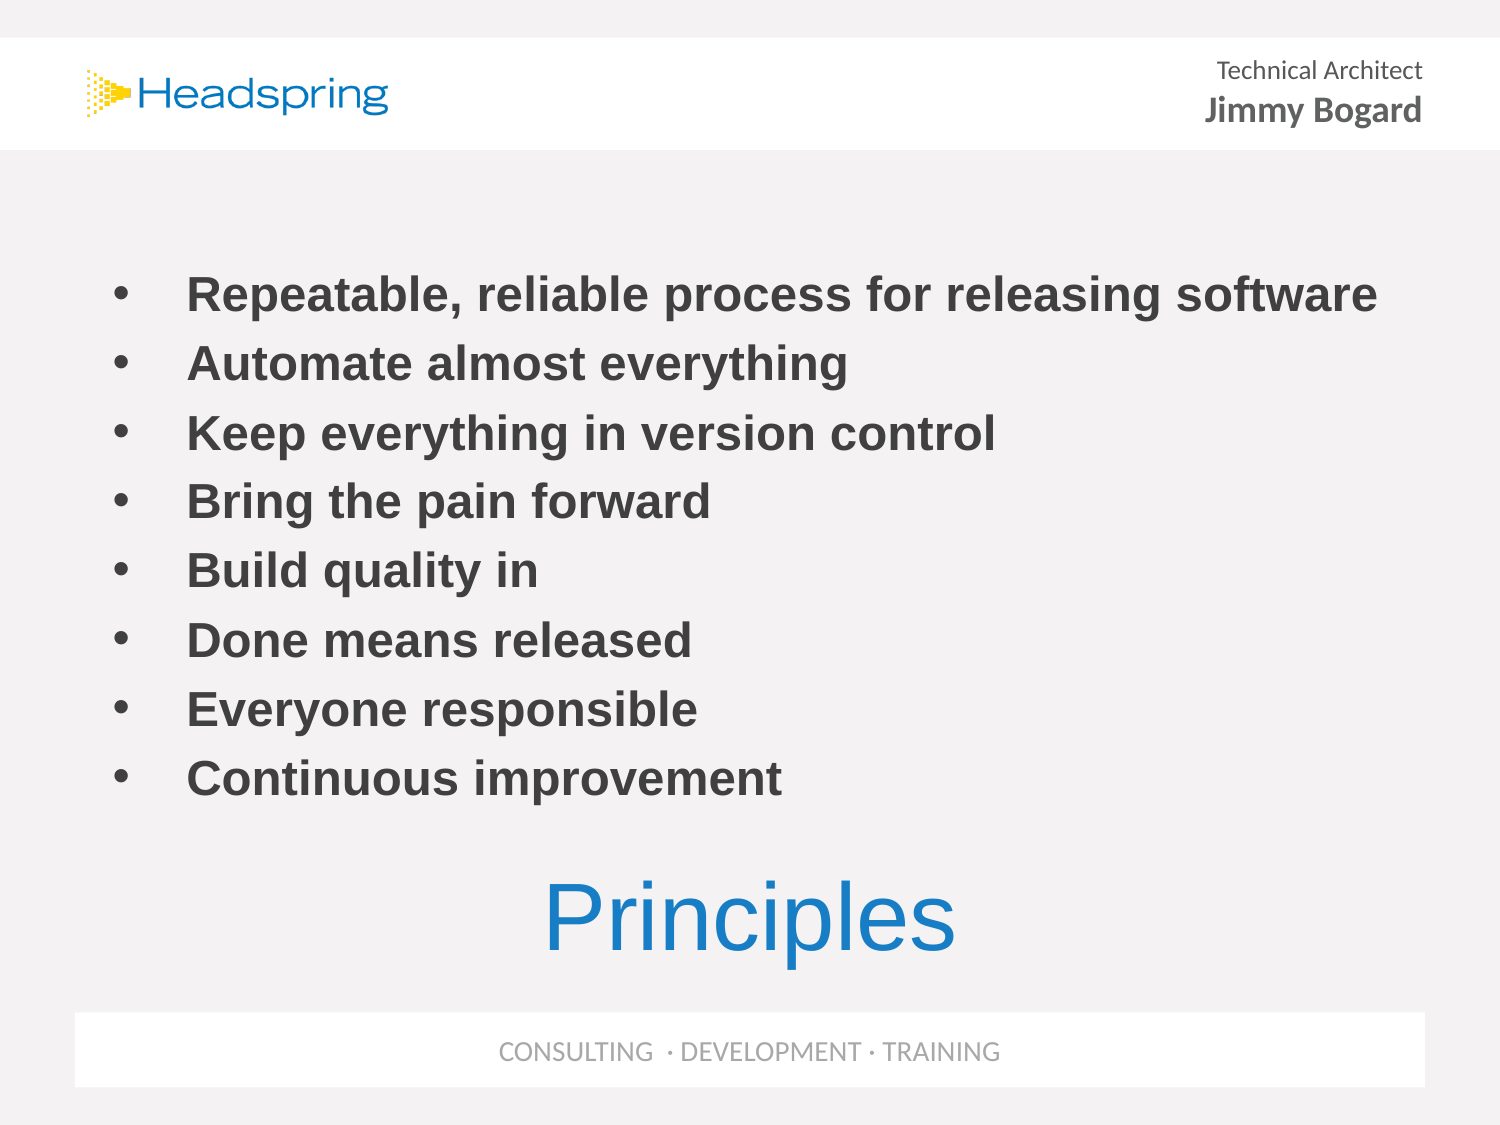

Repeatable, reliable process for releasing software
Automate almost everything
Keep everything in version control
Bring the pain forward
Build quality in
Done means released
Everyone responsible
Continuous improvement

# Principles